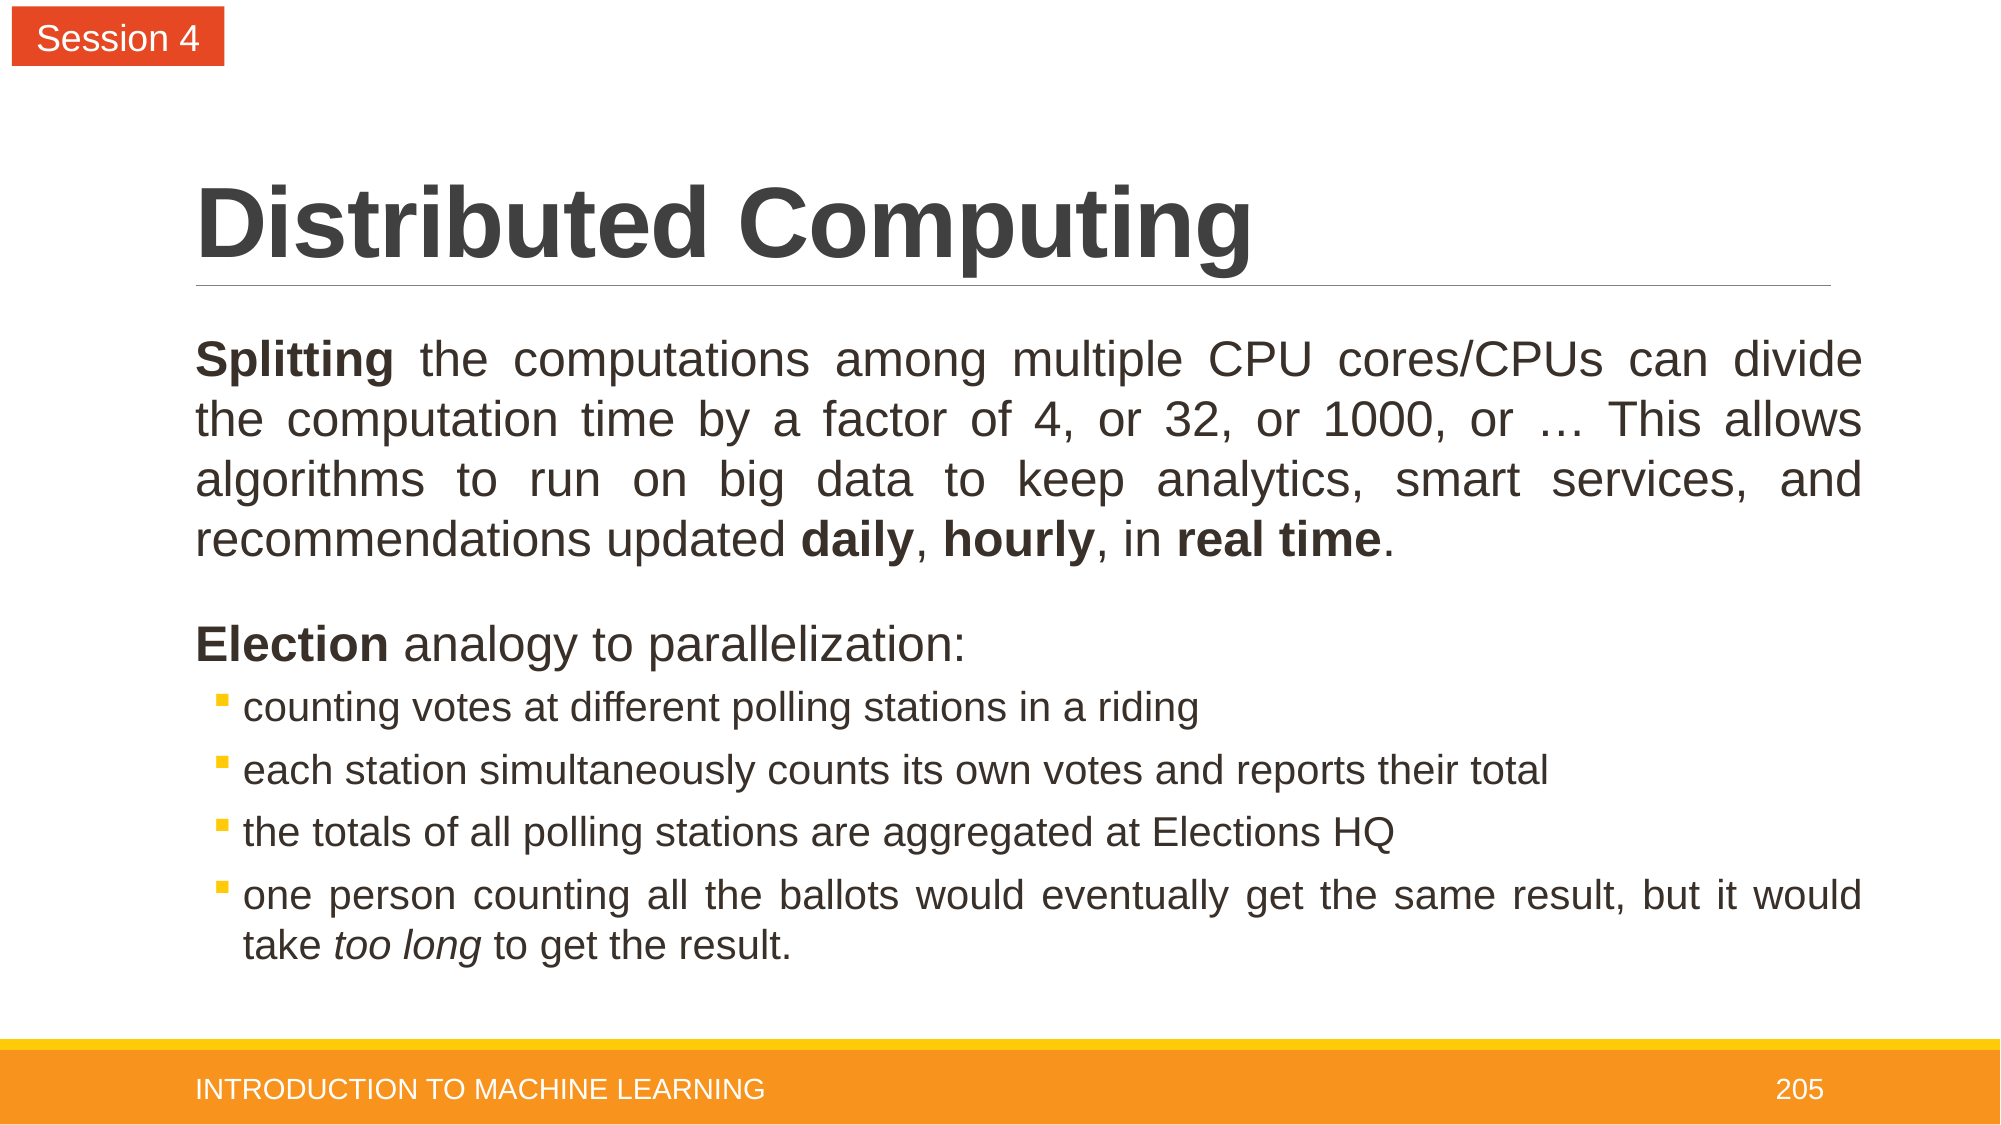

Session 4
# Distributed Computing
Splitting the computations among multiple CPU cores/CPUs can divide the computation time by a factor of 4, or 32, or 1000, or … This allows algorithms to run on big data to keep analytics, smart services, and recommendations updated daily, hourly, in real time.
Election analogy to parallelization:
counting votes at different polling stations in a riding
each station simultaneously counts its own votes and reports their total
the totals of all polling stations are aggregated at Elections HQ
one person counting all the ballots would eventually get the same result, but it would take too long to get the result.
INTRODUCTION TO MACHINE LEARNING
205